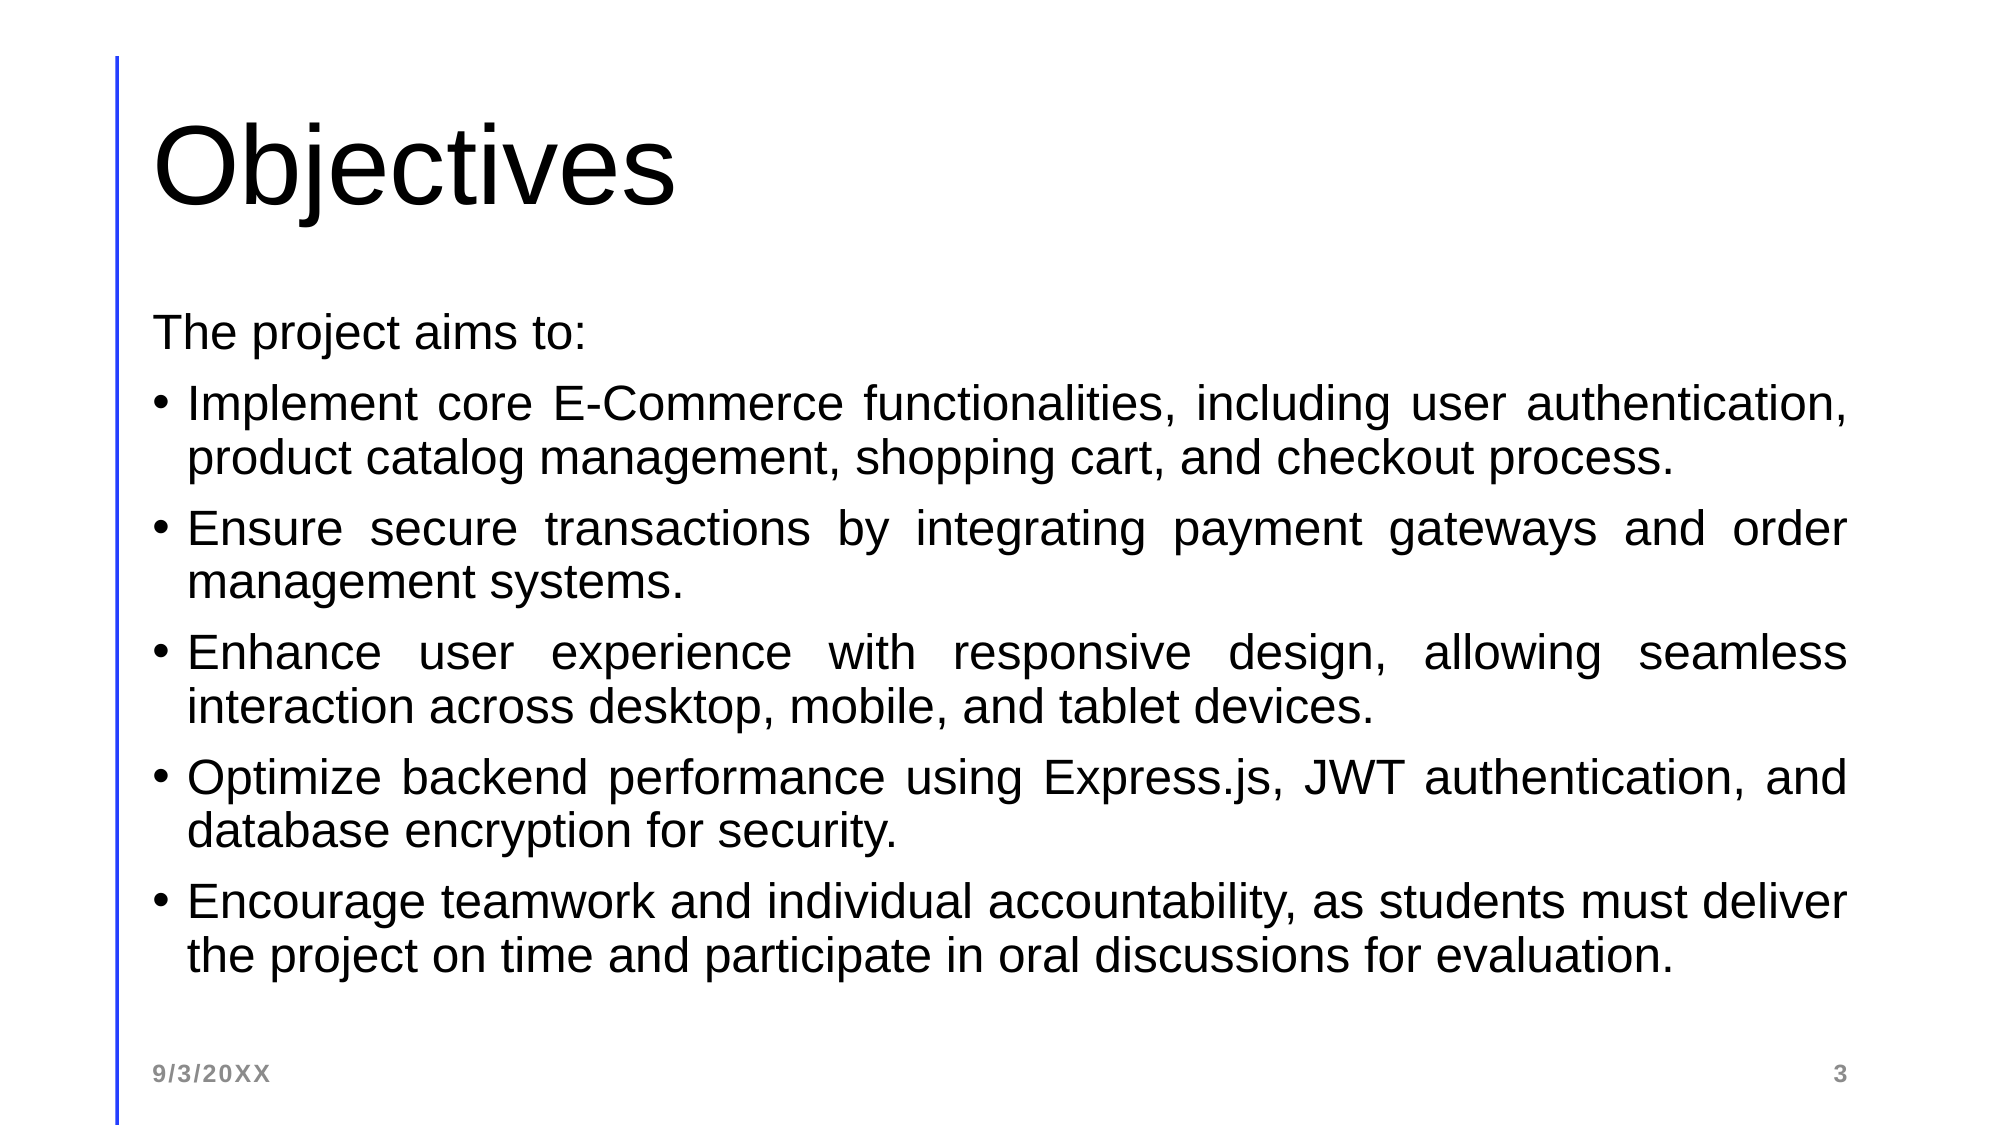

# Objectives
The project aims to:
Implement core E-Commerce functionalities, including user authentication, product catalog management, shopping cart, and checkout process.
Ensure secure transactions by integrating payment gateways and order management systems.
Enhance user experience with responsive design, allowing seamless interaction across desktop, mobile, and tablet devices.
Optimize backend performance using Express.js, JWT authentication, and database encryption for security.
Encourage teamwork and individual accountability, as students must deliver the project on time and participate in oral discussions for evaluation.
9/3/20XX
3